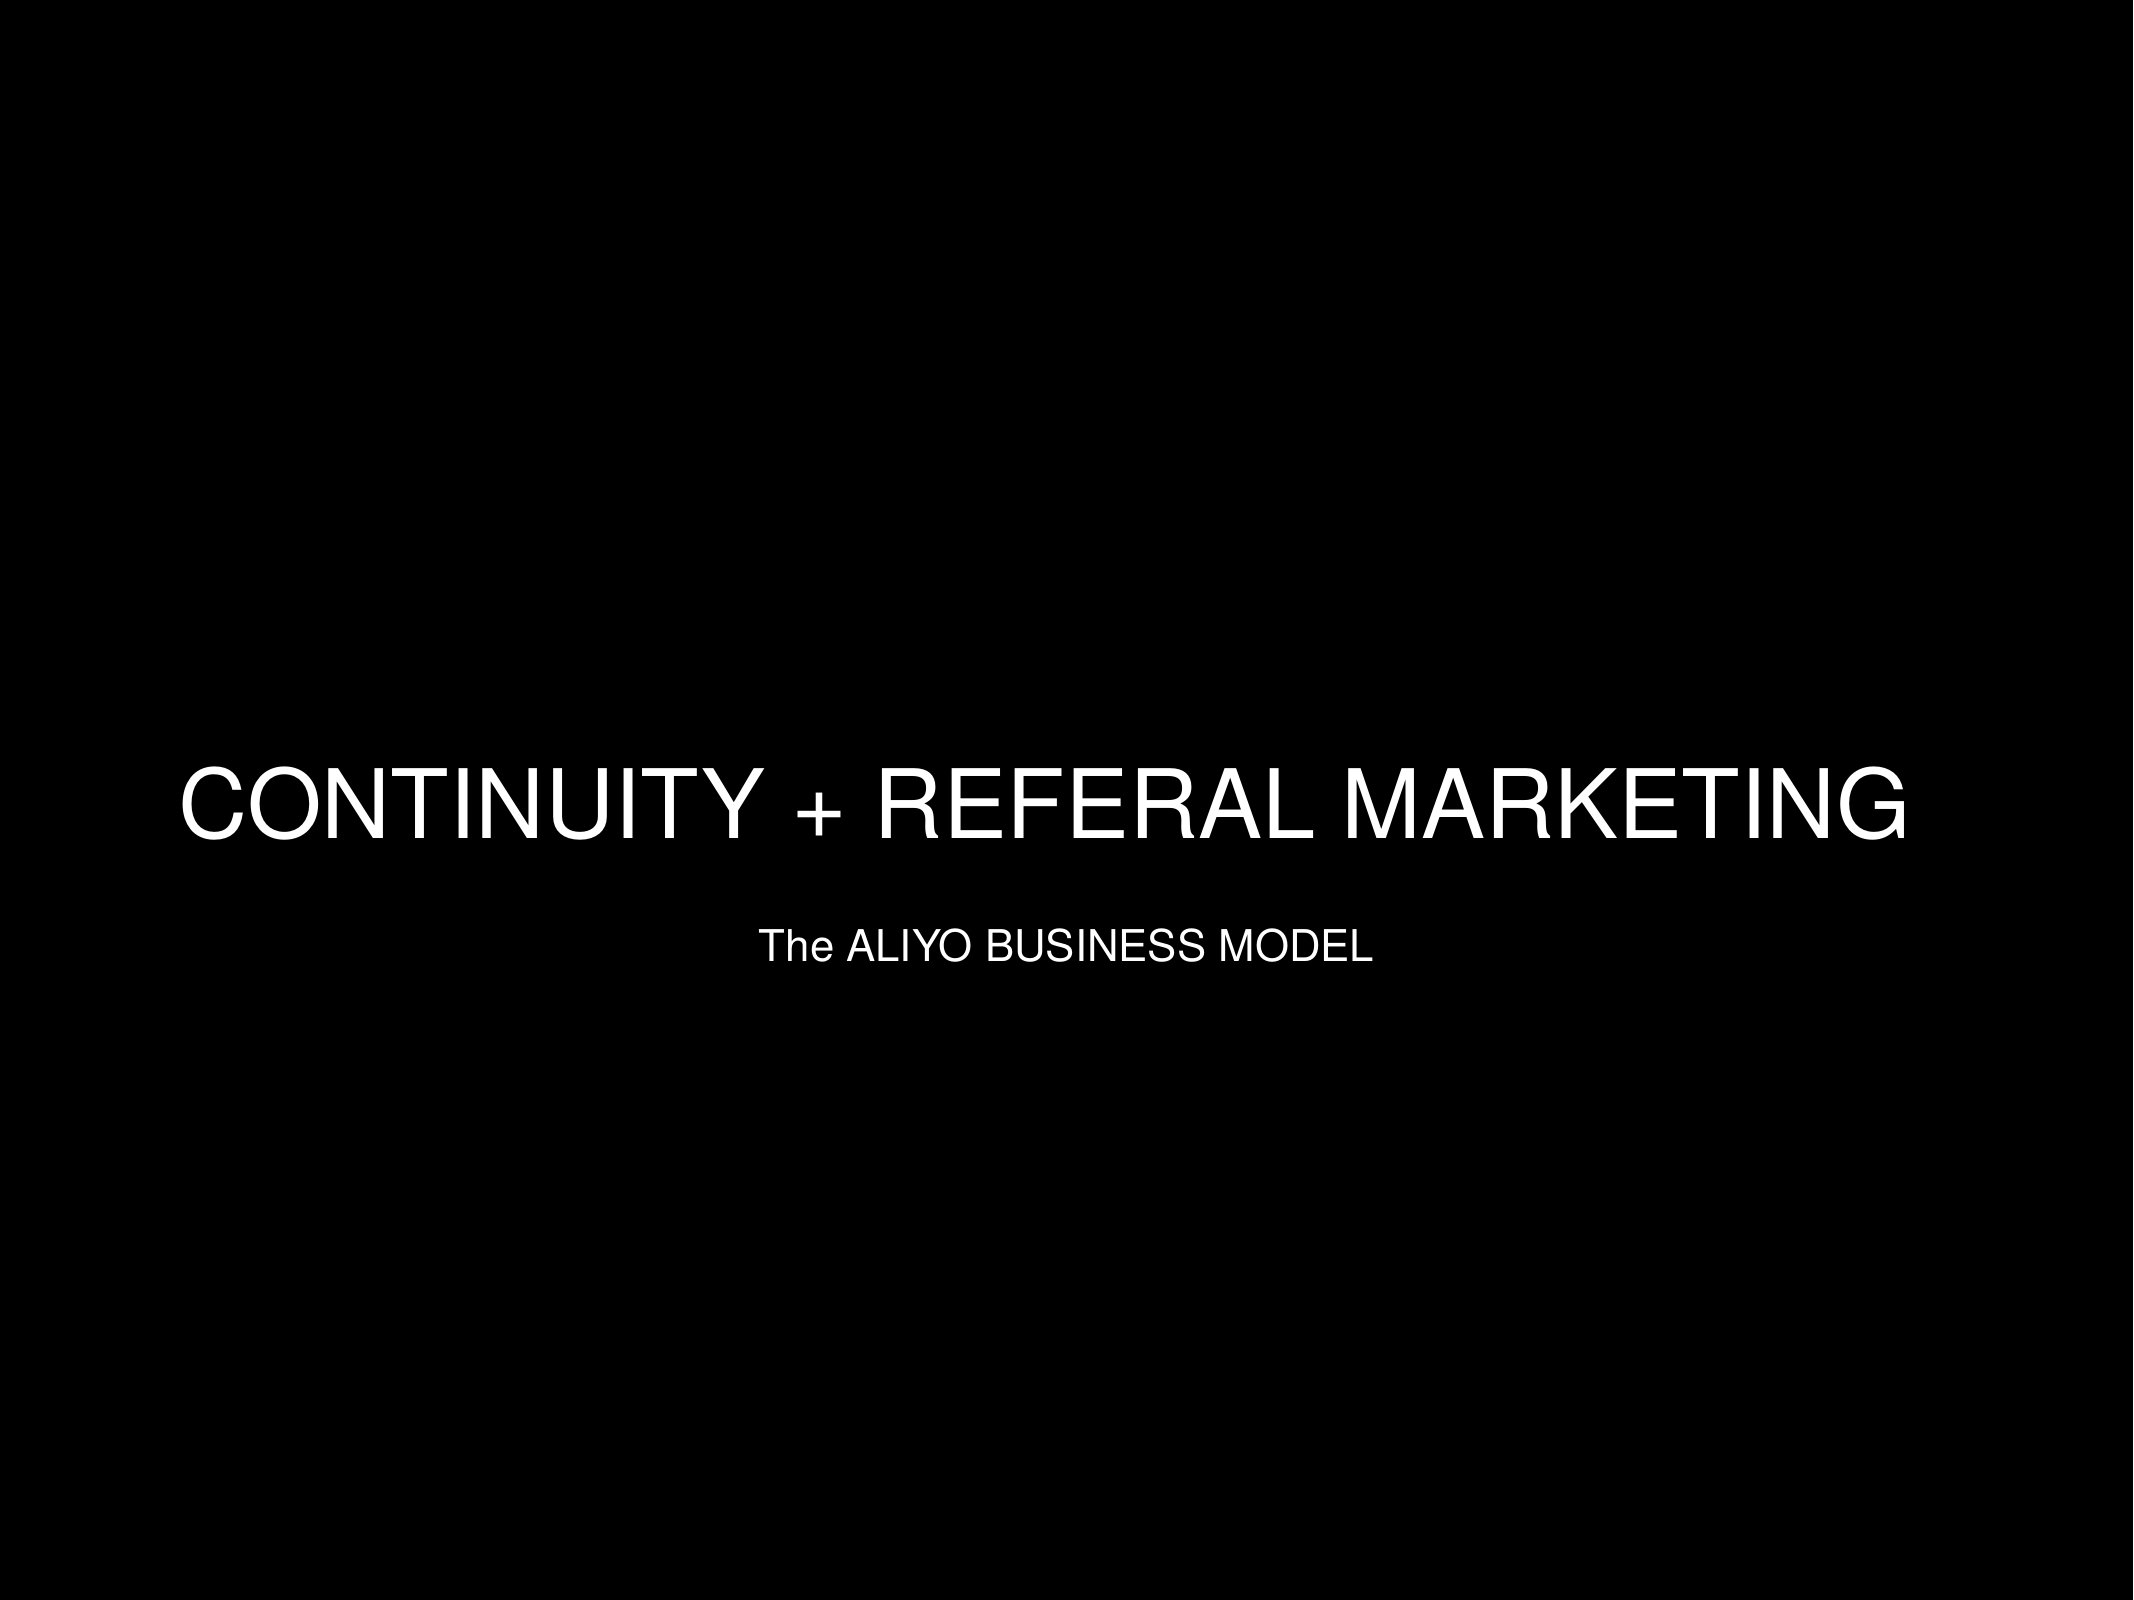

CONTINUITY + REFERAL MARKETING
The ALIYO BUSINESS MODEL